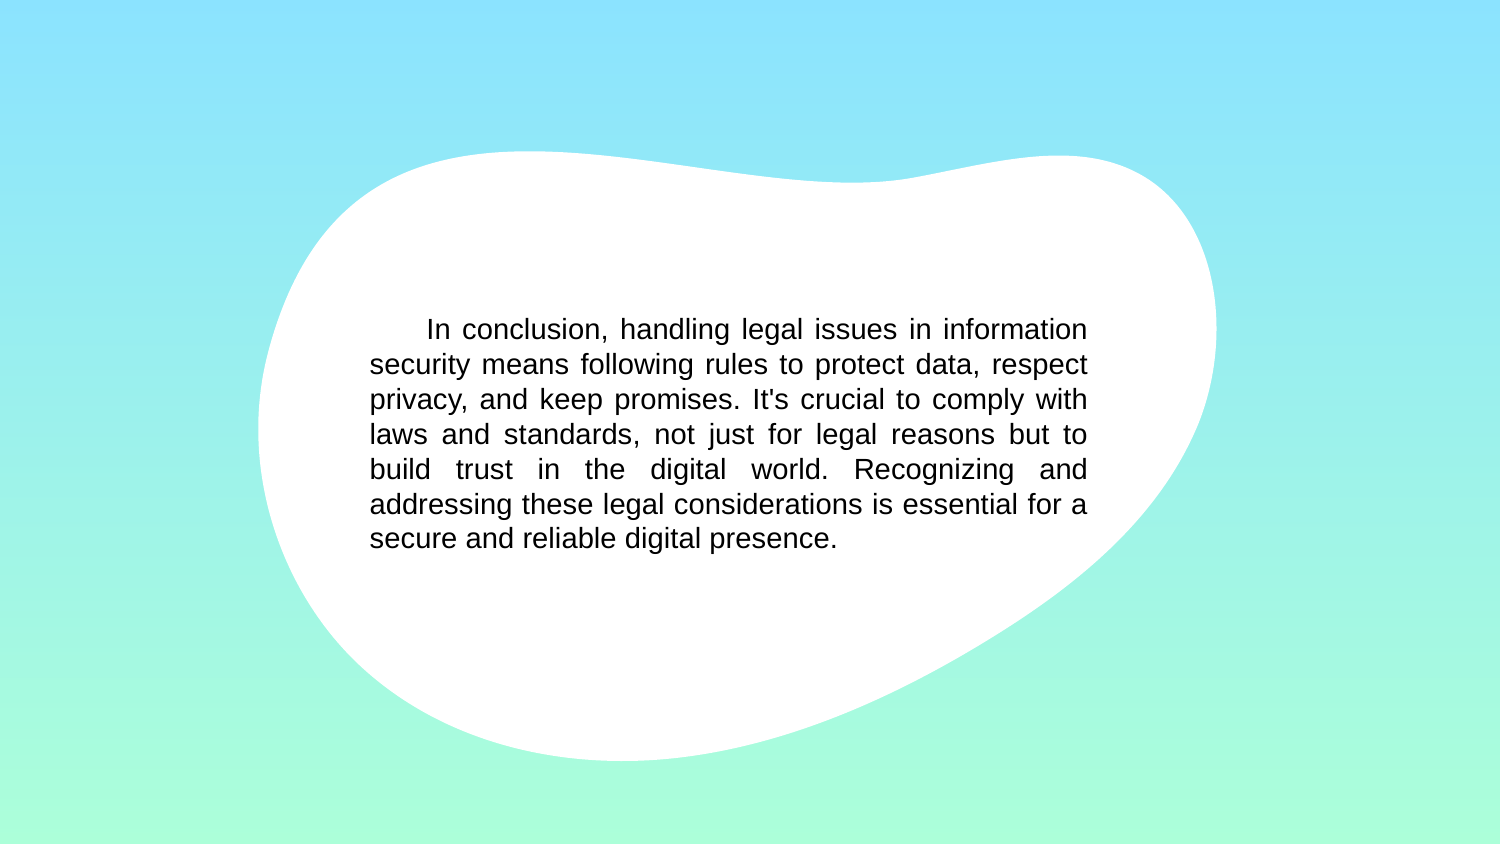

In conclusion, handling legal issues in information security means following rules to protect data, respect privacy, and keep promises. It's crucial to comply with laws and standards, not just for legal reasons but to build trust in the digital world. Recognizing and addressing these legal considerations is essential for a secure and reliable digital presence.